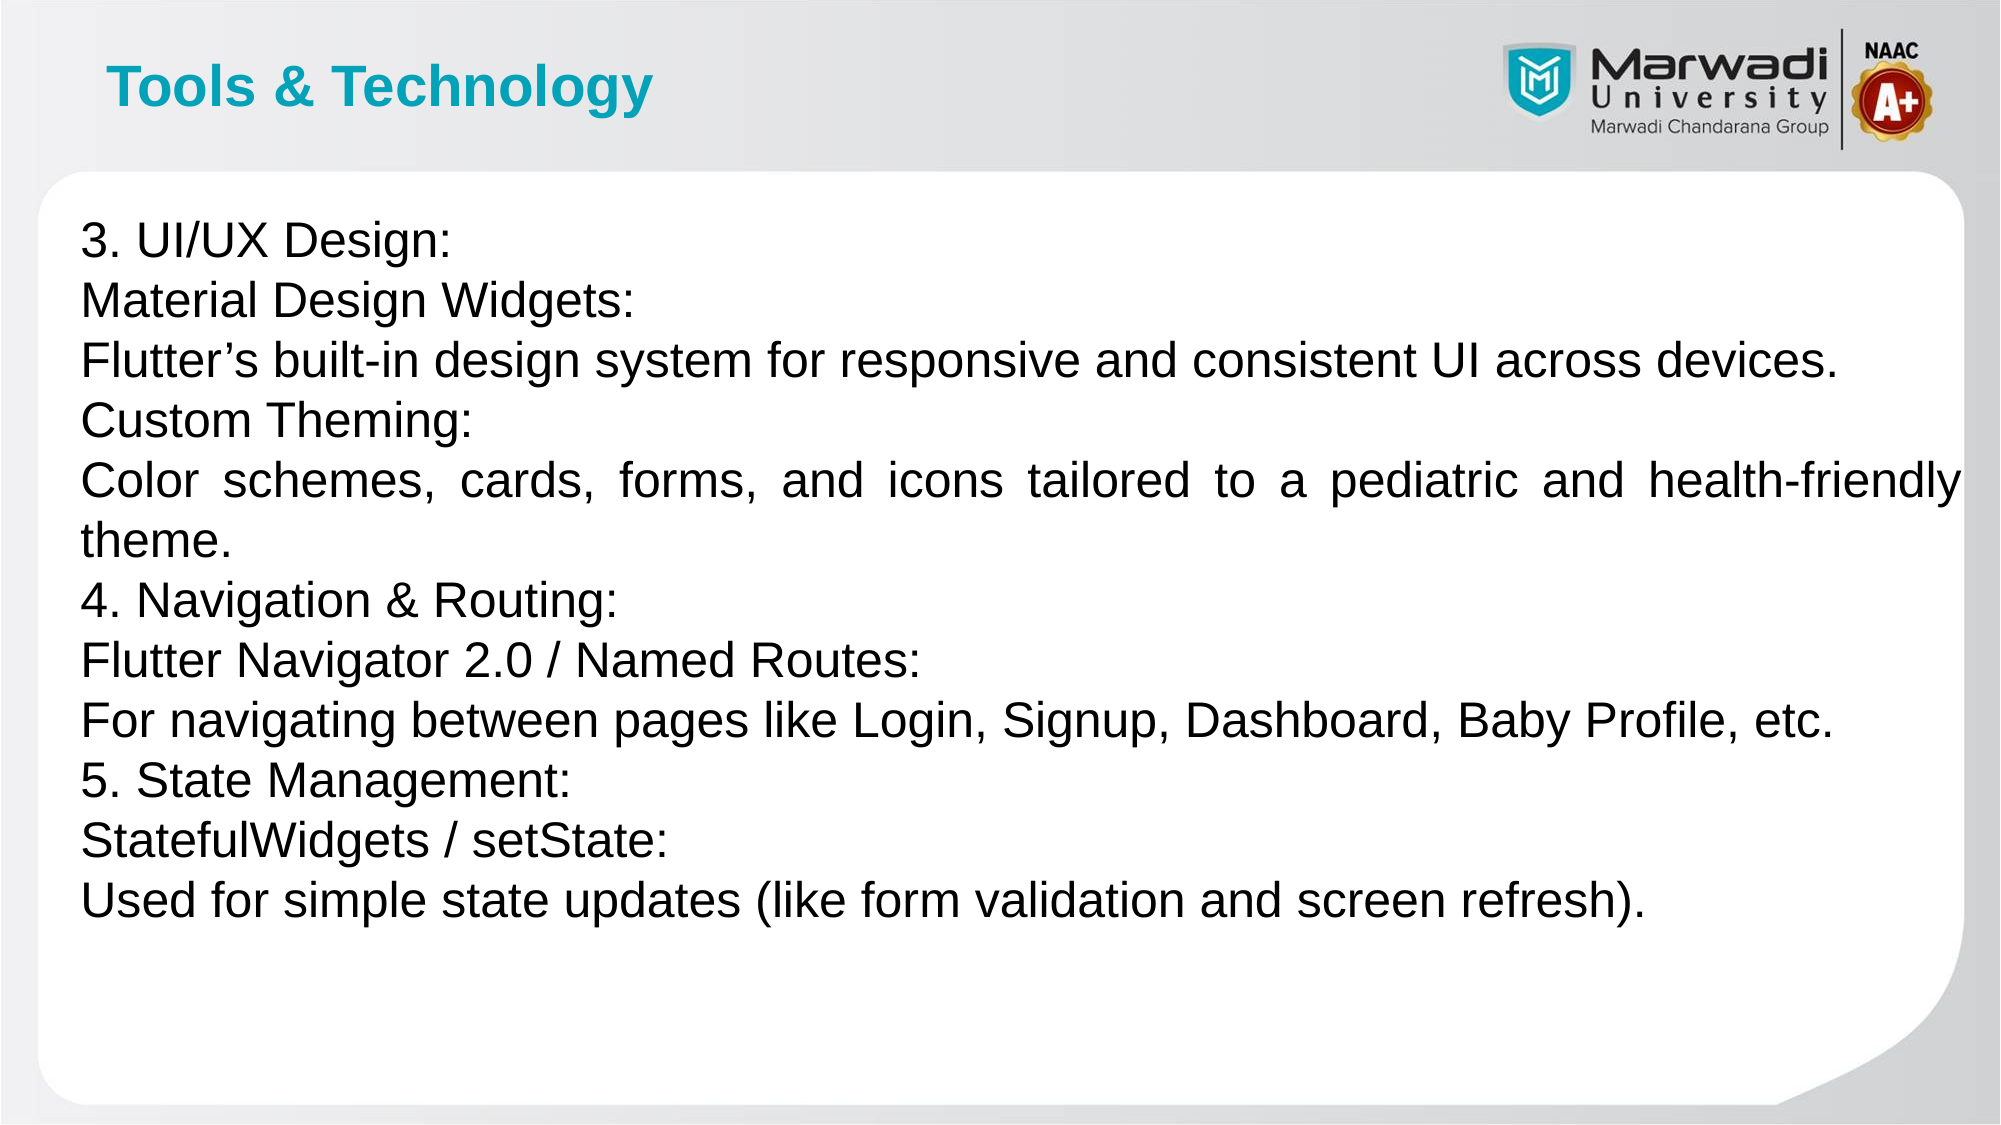

# Tools & Technology
3. UI/UX Design:
Material Design Widgets:
Flutter’s built-in design system for responsive and consistent UI across devices.
Custom Theming:
Color schemes, cards, forms, and icons tailored to a pediatric and health-friendly theme.
4. Navigation & Routing:
Flutter Navigator 2.0 / Named Routes:
For navigating between pages like Login, Signup, Dashboard, Baby Profile, etc.
5. State Management:
StatefulWidgets / setState:
Used for simple state updates (like form validation and screen refresh).